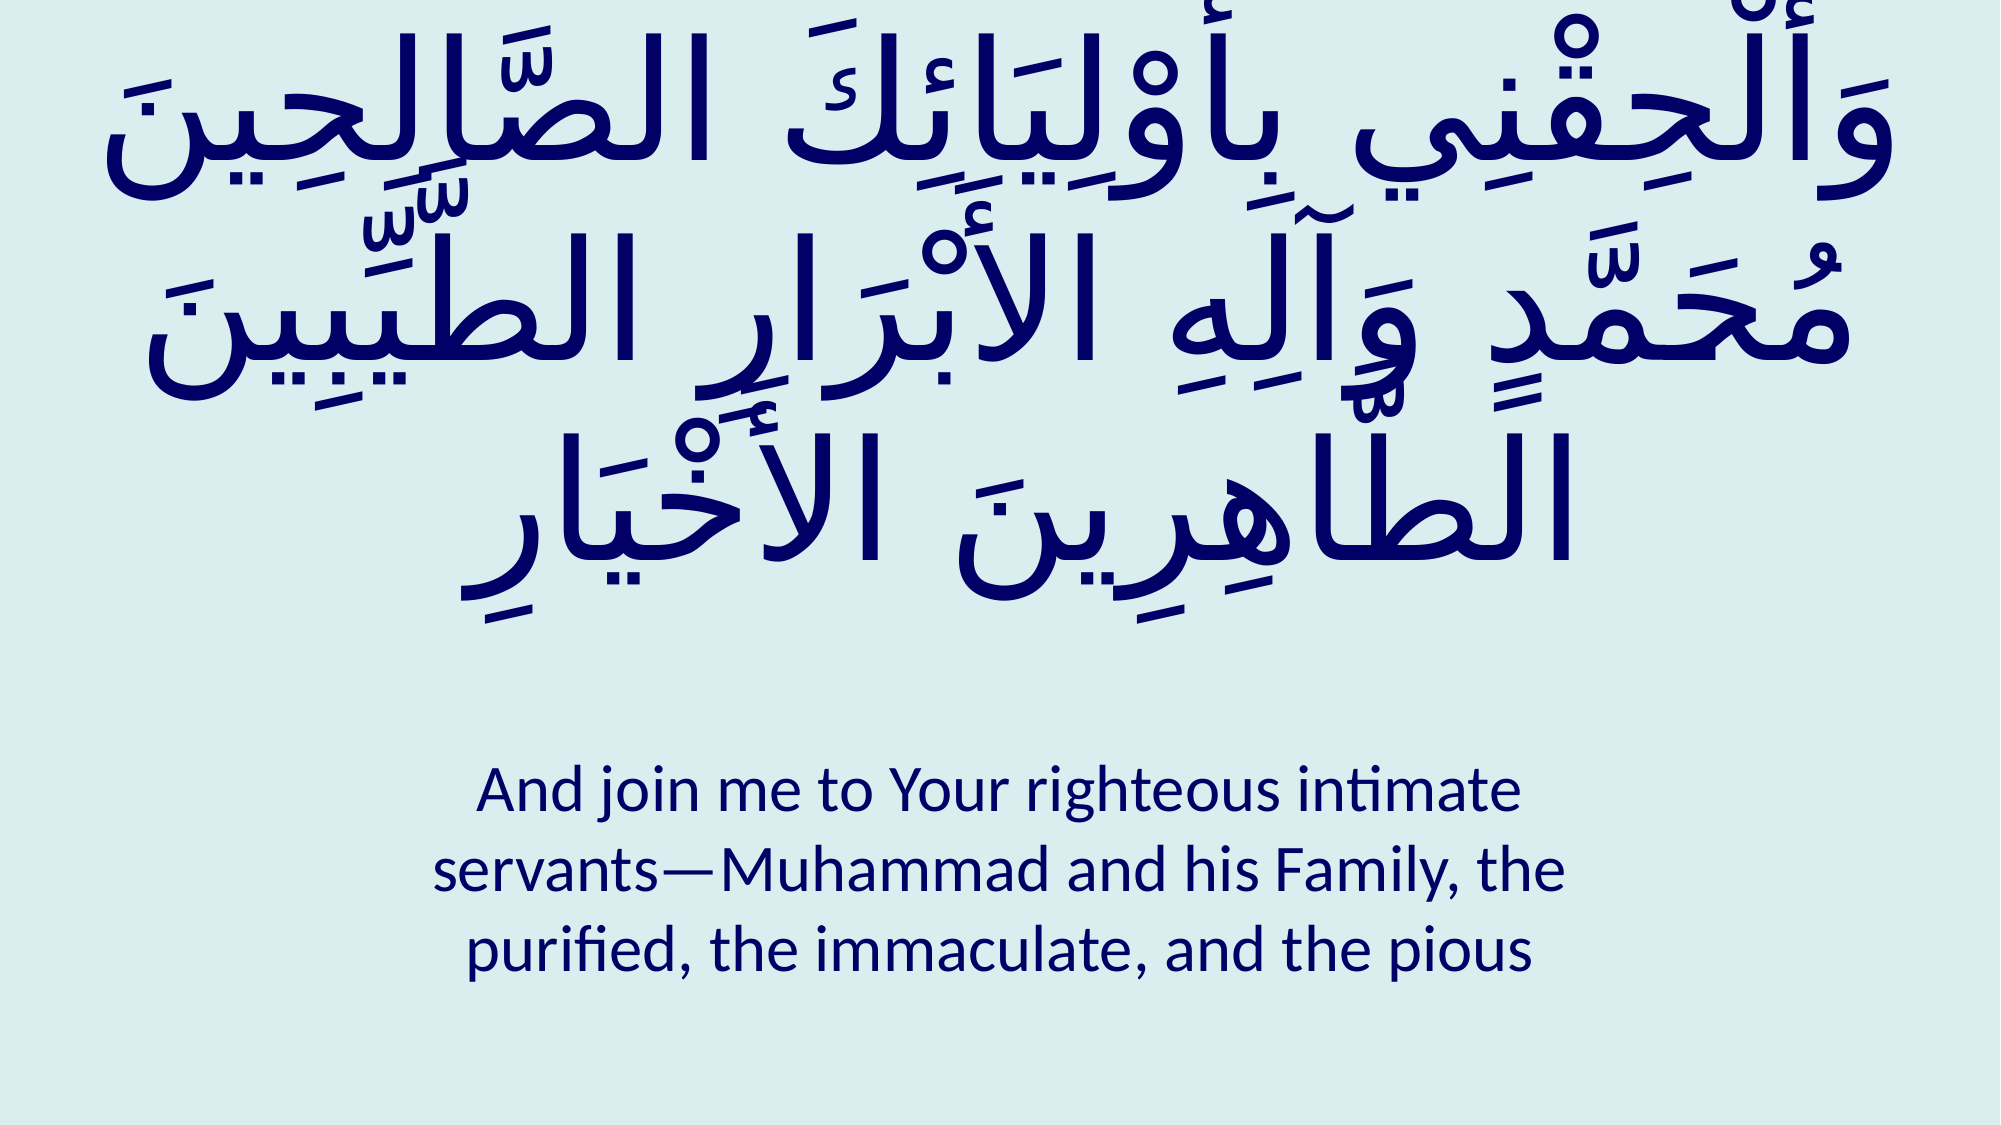

# وَأَلْحِقْنِي بِأَوْلِيَائِكَ الصَّالِحِينَ مُحَمَّدٍ وَآلِهِ الأَبْرَارِ الطَّيِّبِينَ الطَّاهِرِينَ الأَخْيَارِ
And join me to Your righteous intimate servants—Muhammad and his Family, the purified, the immaculate, and the pious